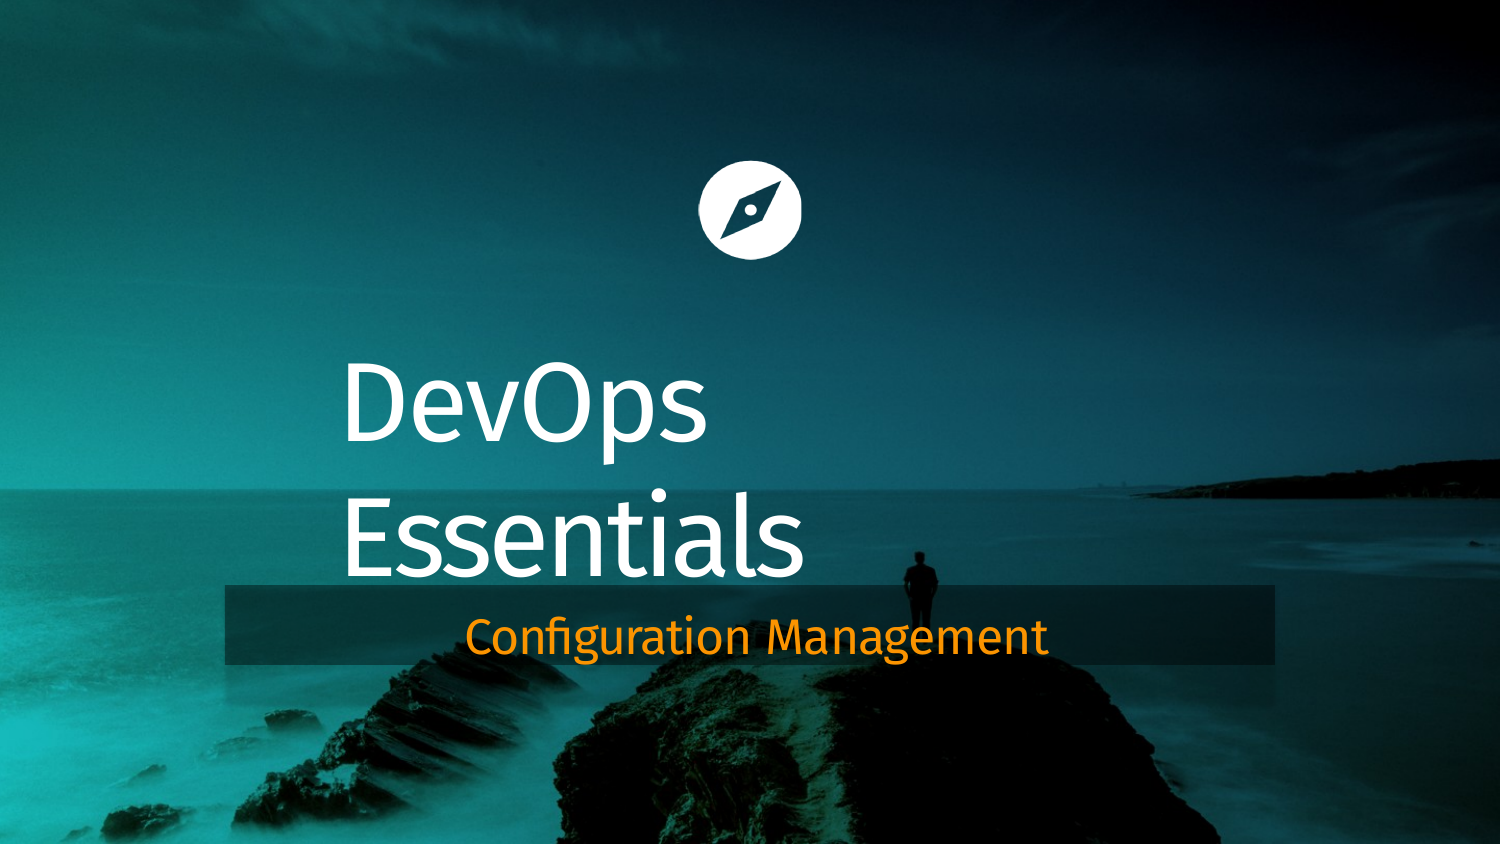

# DevOps Essentials

Configuration Management

DevOps Essentials